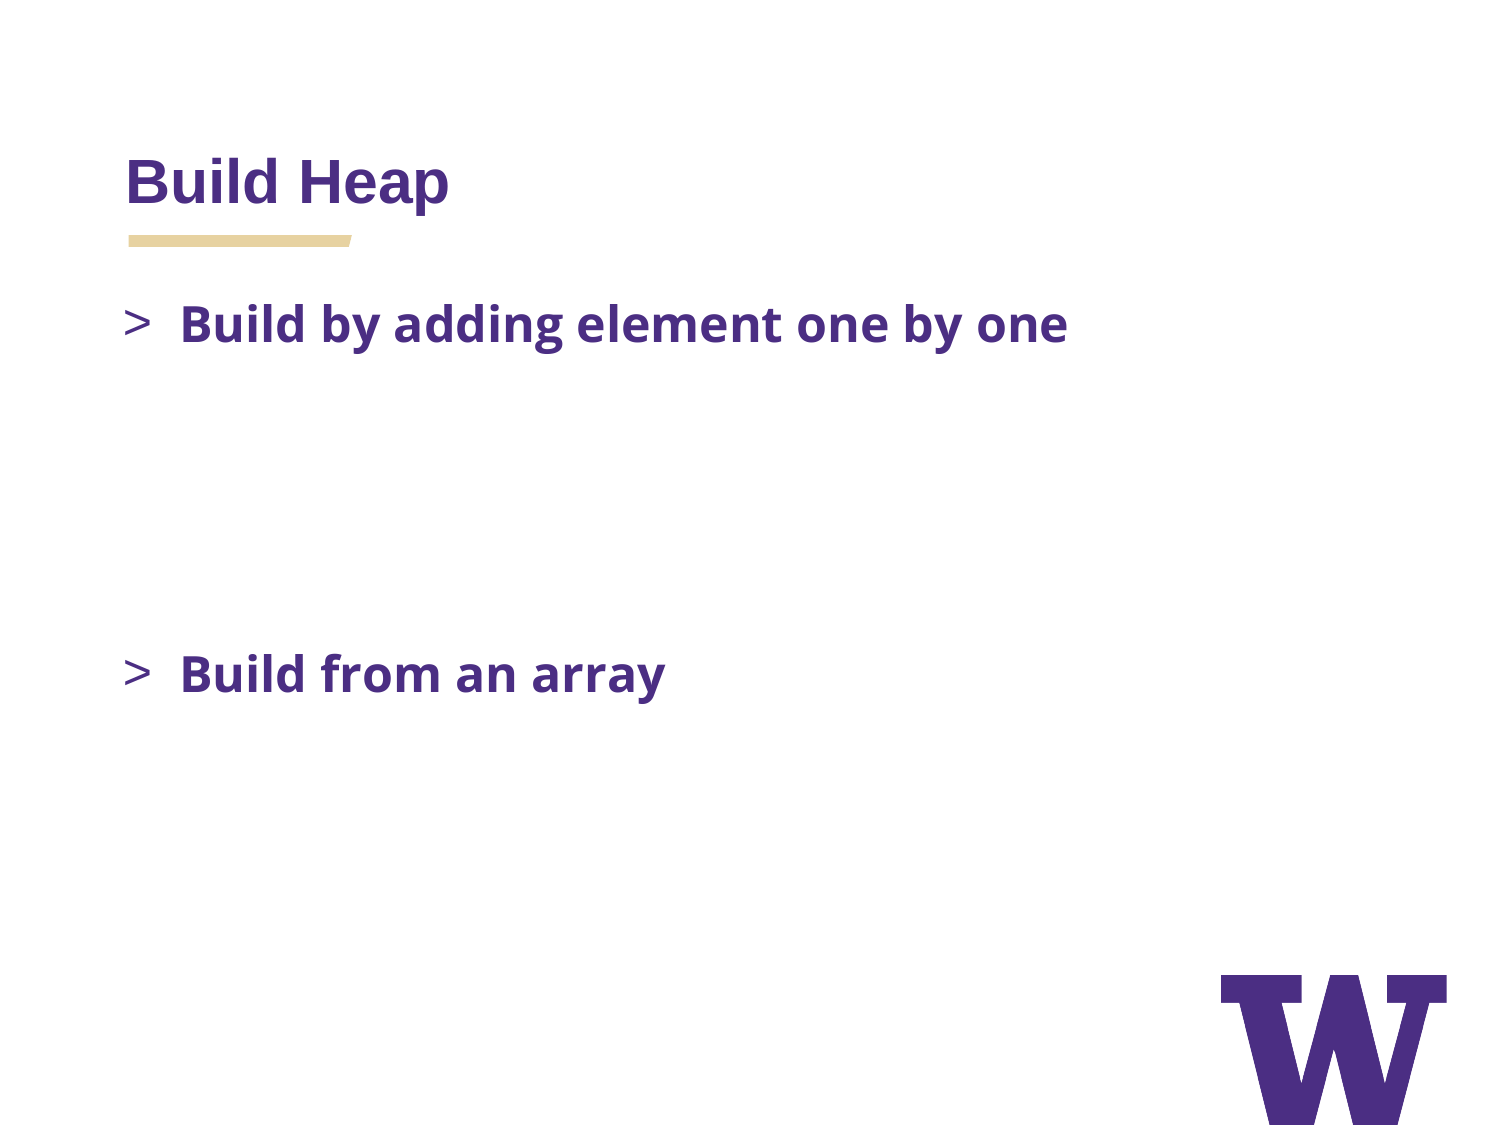

# Build Heap
Build by adding element one by one

Build from an array